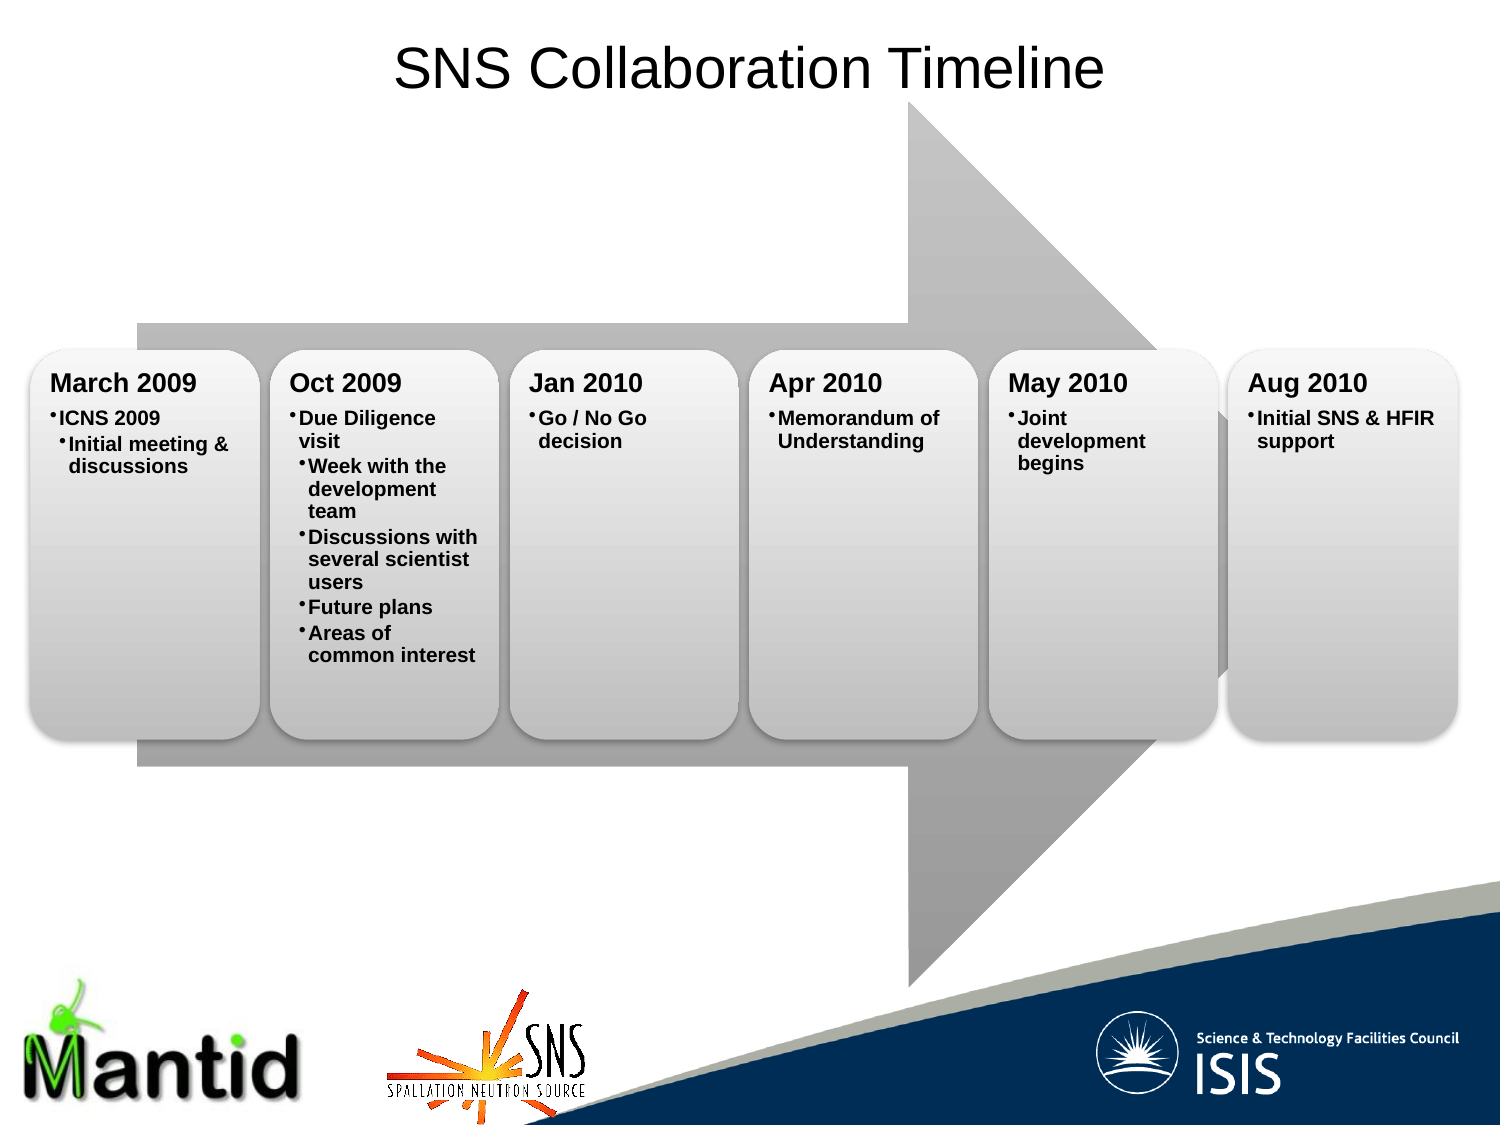

# SNS Collaboration Timeline
March 2009
ICNS 2009
Initial meeting & discussions
Oct 2009
Due Diligence visit
Week with the development team
Discussions with several scientist users
Future plans
Areas of common interest
Jan 2010
Go / No Go decision
Apr 2010
Memorandum of Understanding
May 2010
Joint development begins
Aug 2010
Initial SNS & HFIR support